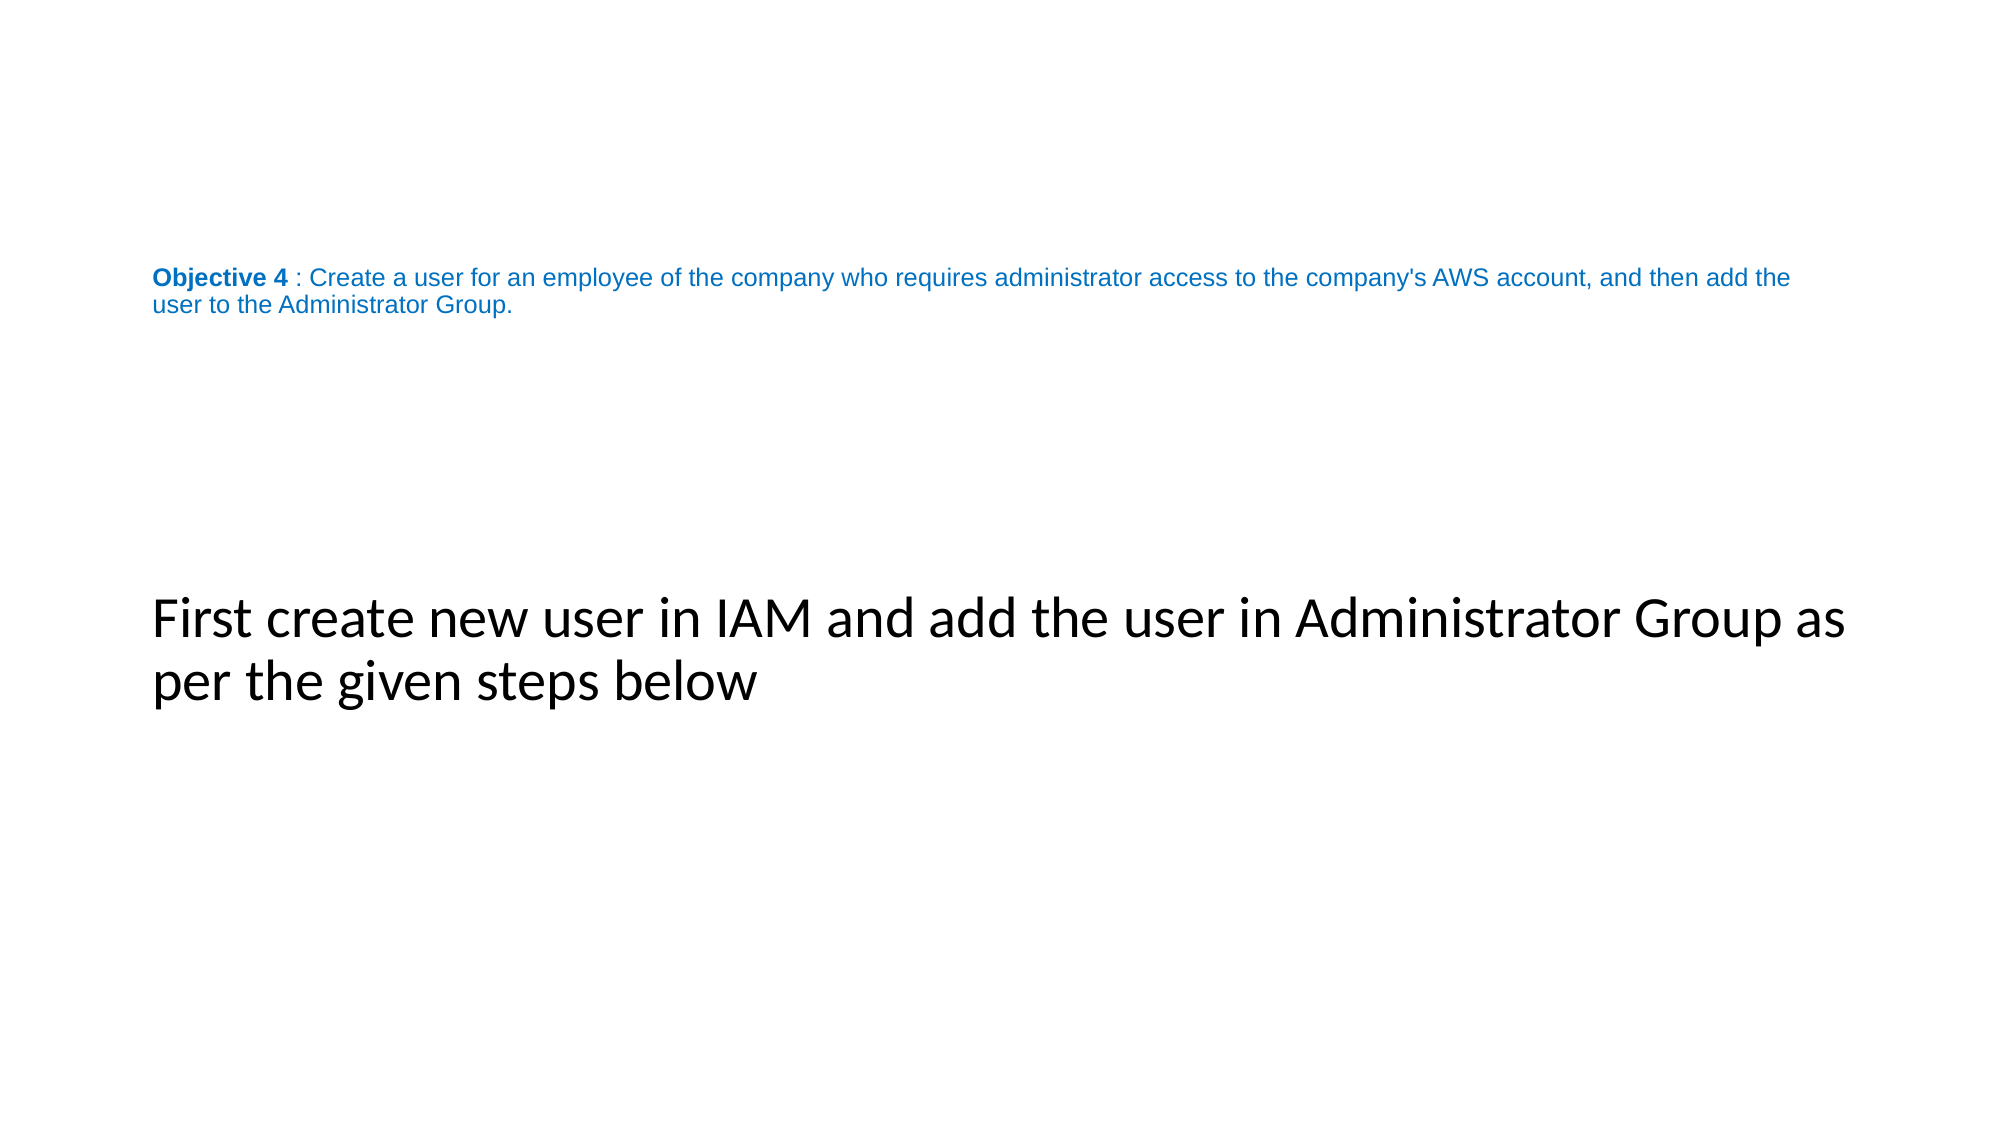

# Objective 4 : Create a user for an employee of the company who requires administrator access to the company's AWS account, and then add the user to the Administrator Group.
First create new user in IAM and add the user in Administrator Group as per the given steps below